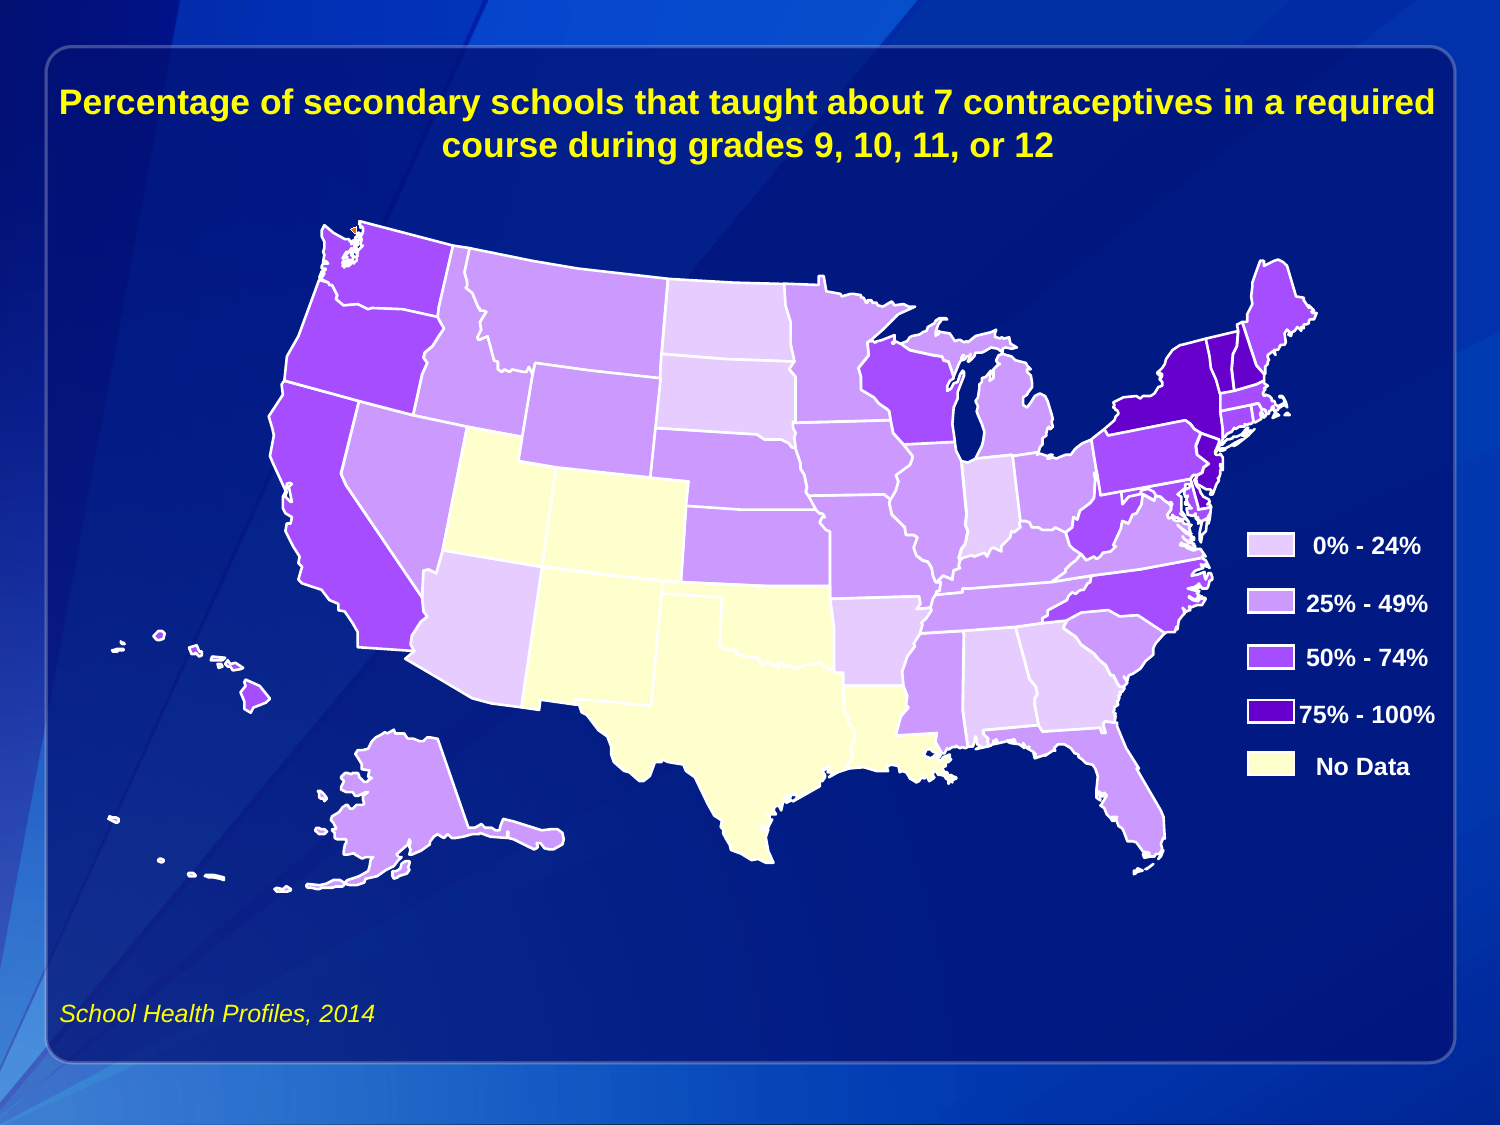

Percentage of secondary schools that taught about 7 contraceptives in a required course during grades 9, 10, 11, or 12

0% - 24%

25% - 49%

50% - 74%

75% - 100%

No Data

School Health Profiles, 2014